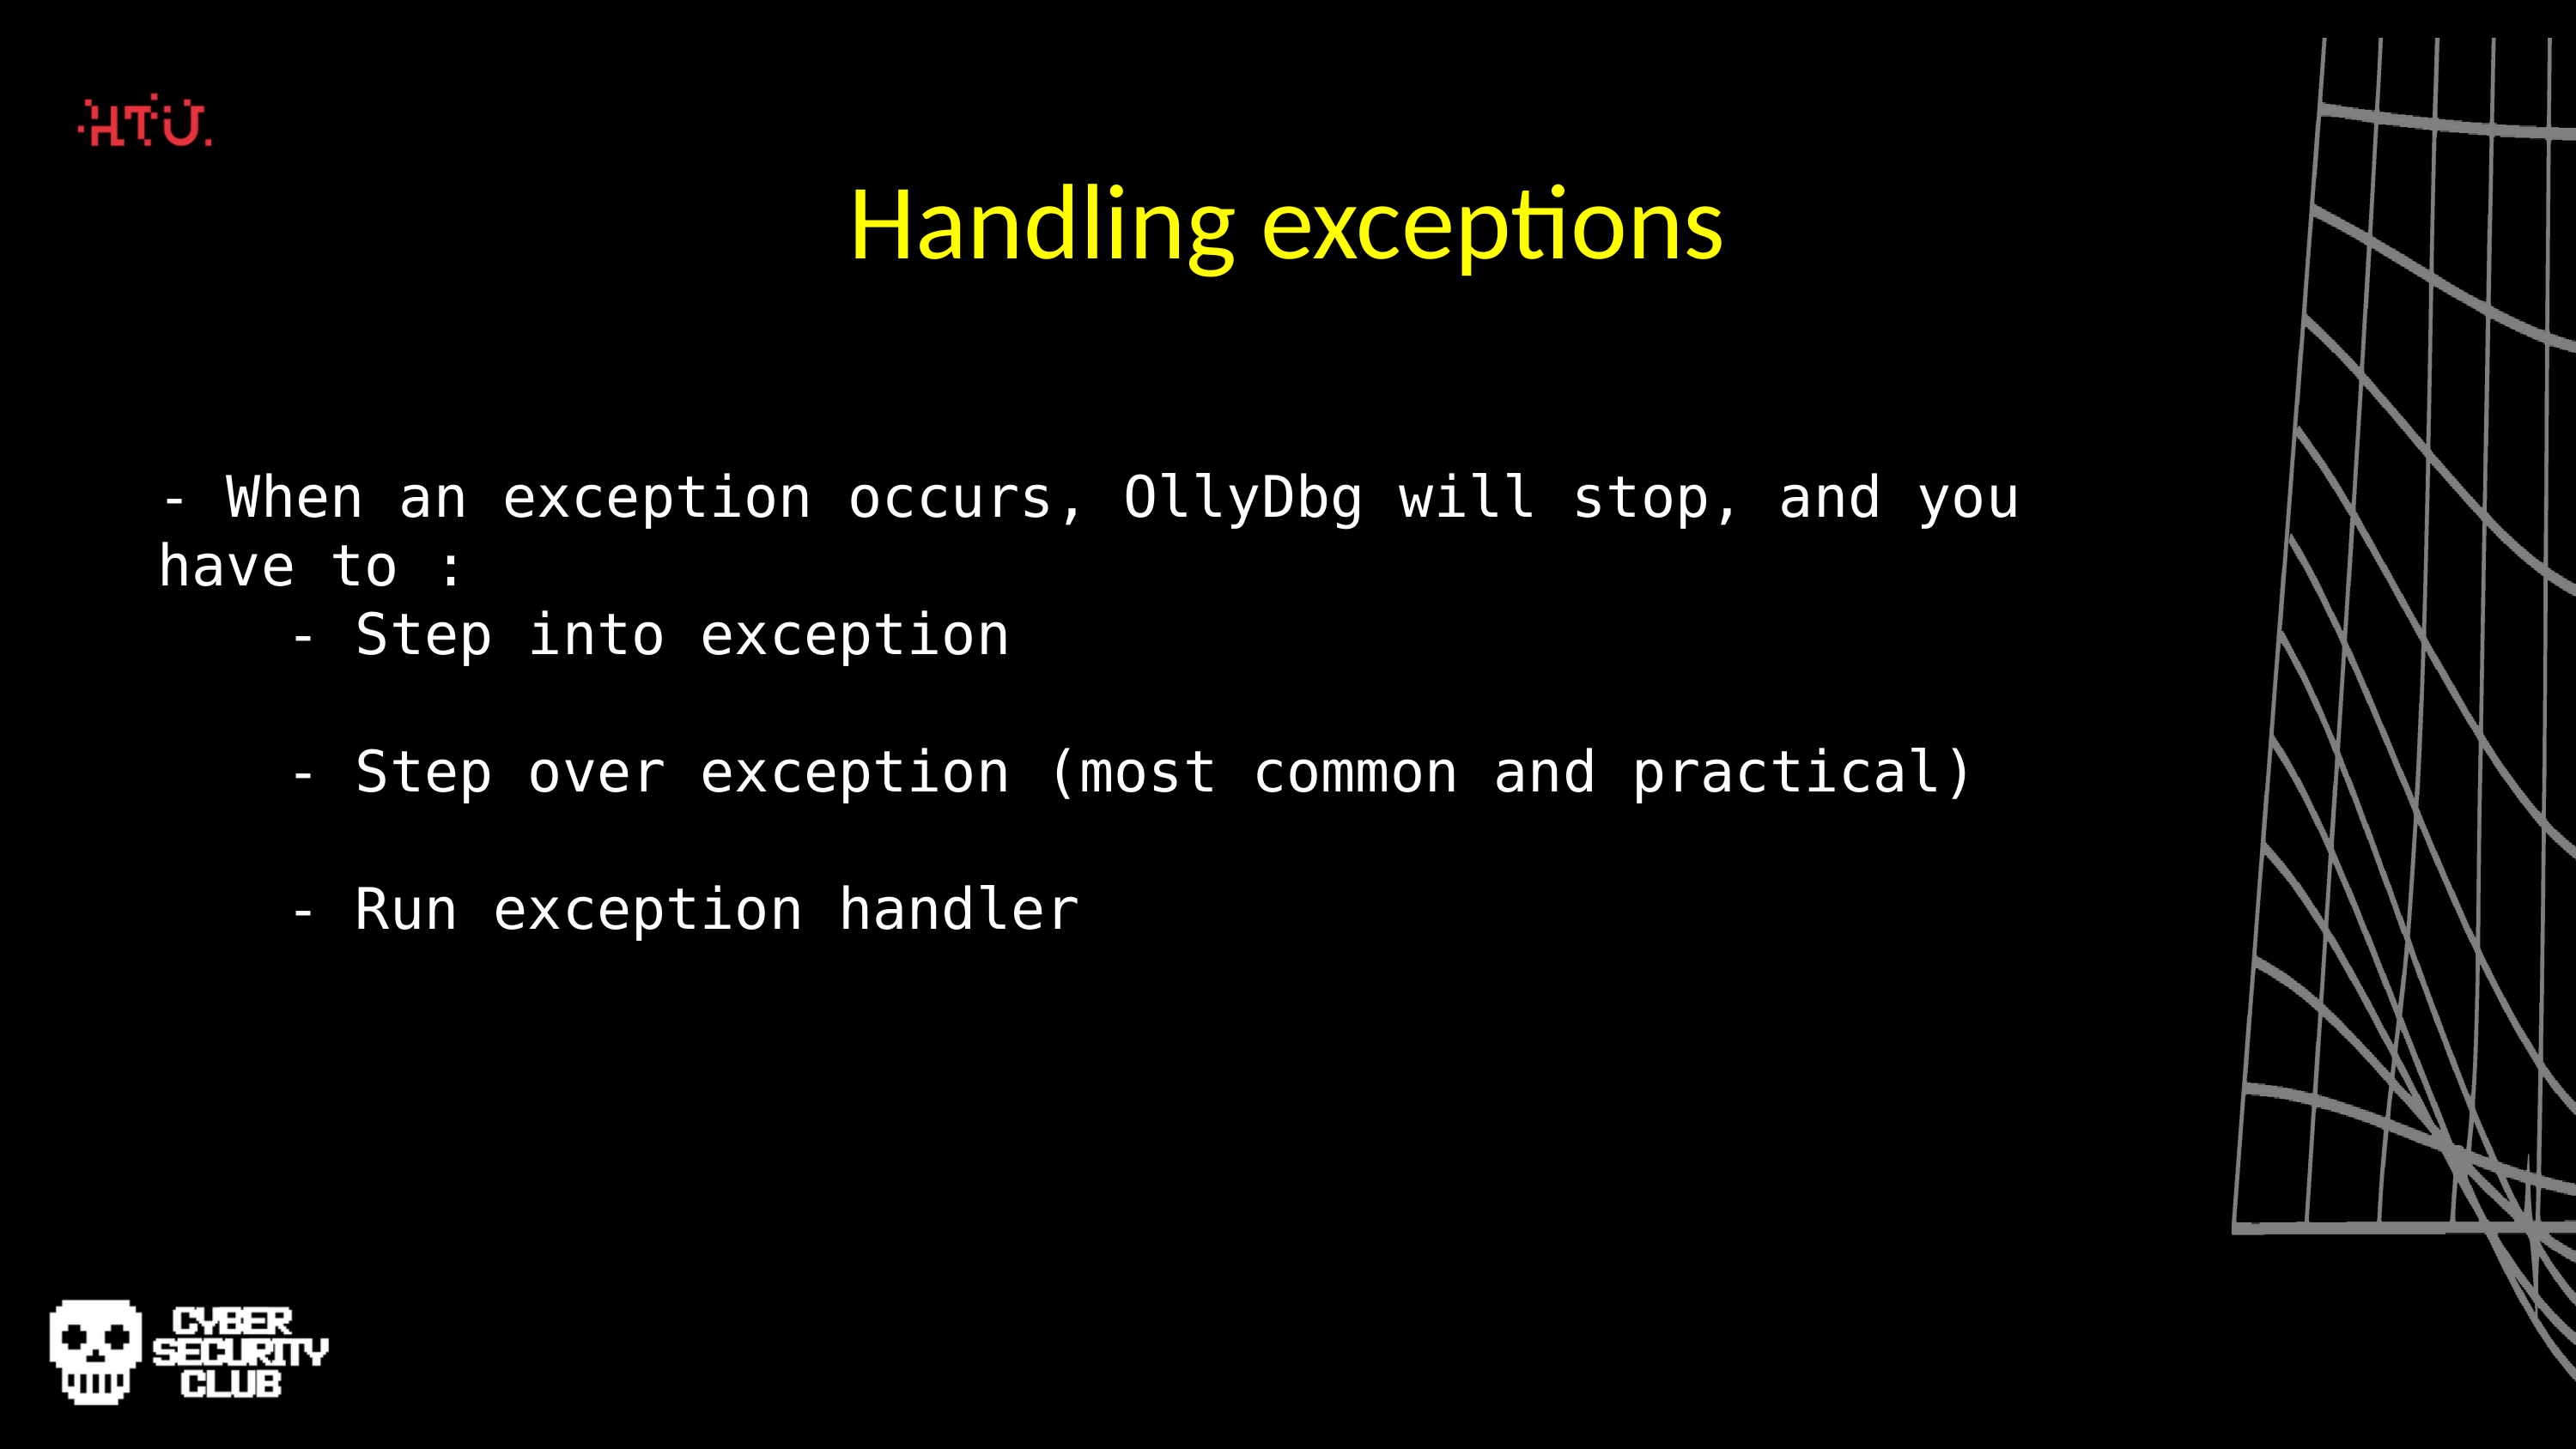

Handling exceptions

- When an exception occurs, OllyDbg will stop, and you have to :
	- Step into exception

	- Step over exception (most common and practical)

	- Run exception handler